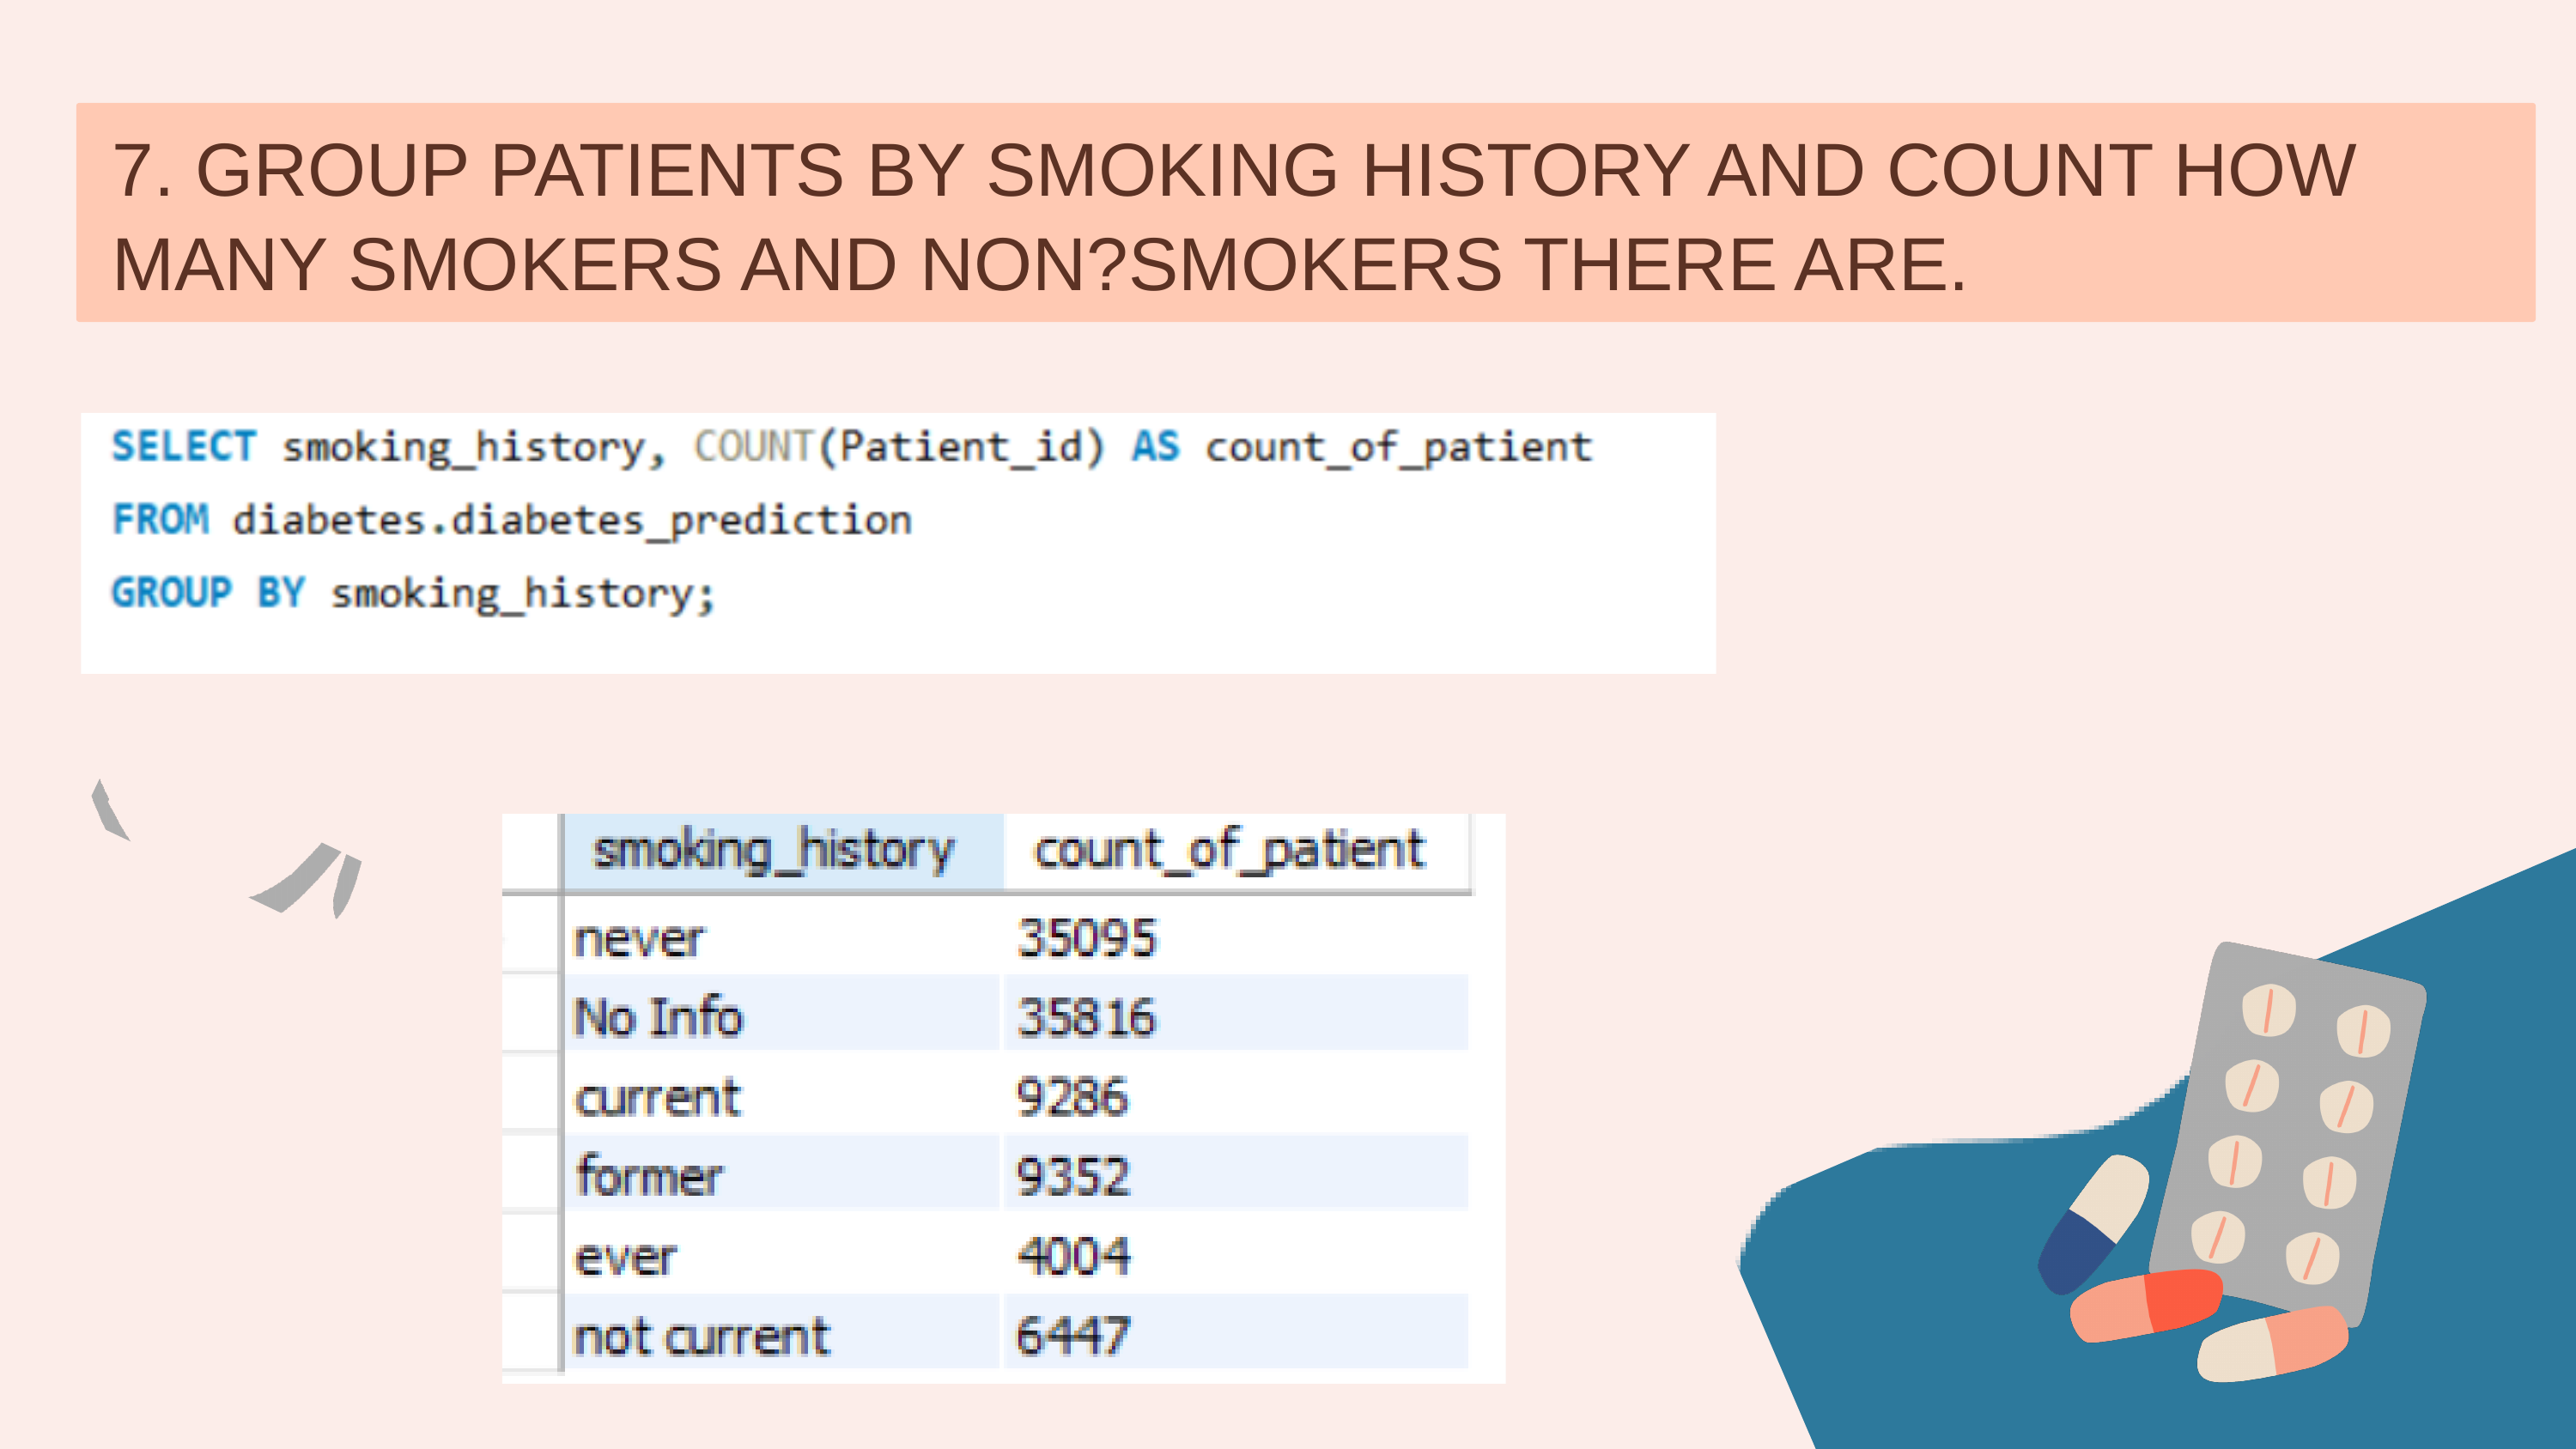

7. GROUP PATIENTS BY SMOKING HISTORY AND COUNT HOW MANY SMOKERS AND NON?SMOKERS THERE ARE.